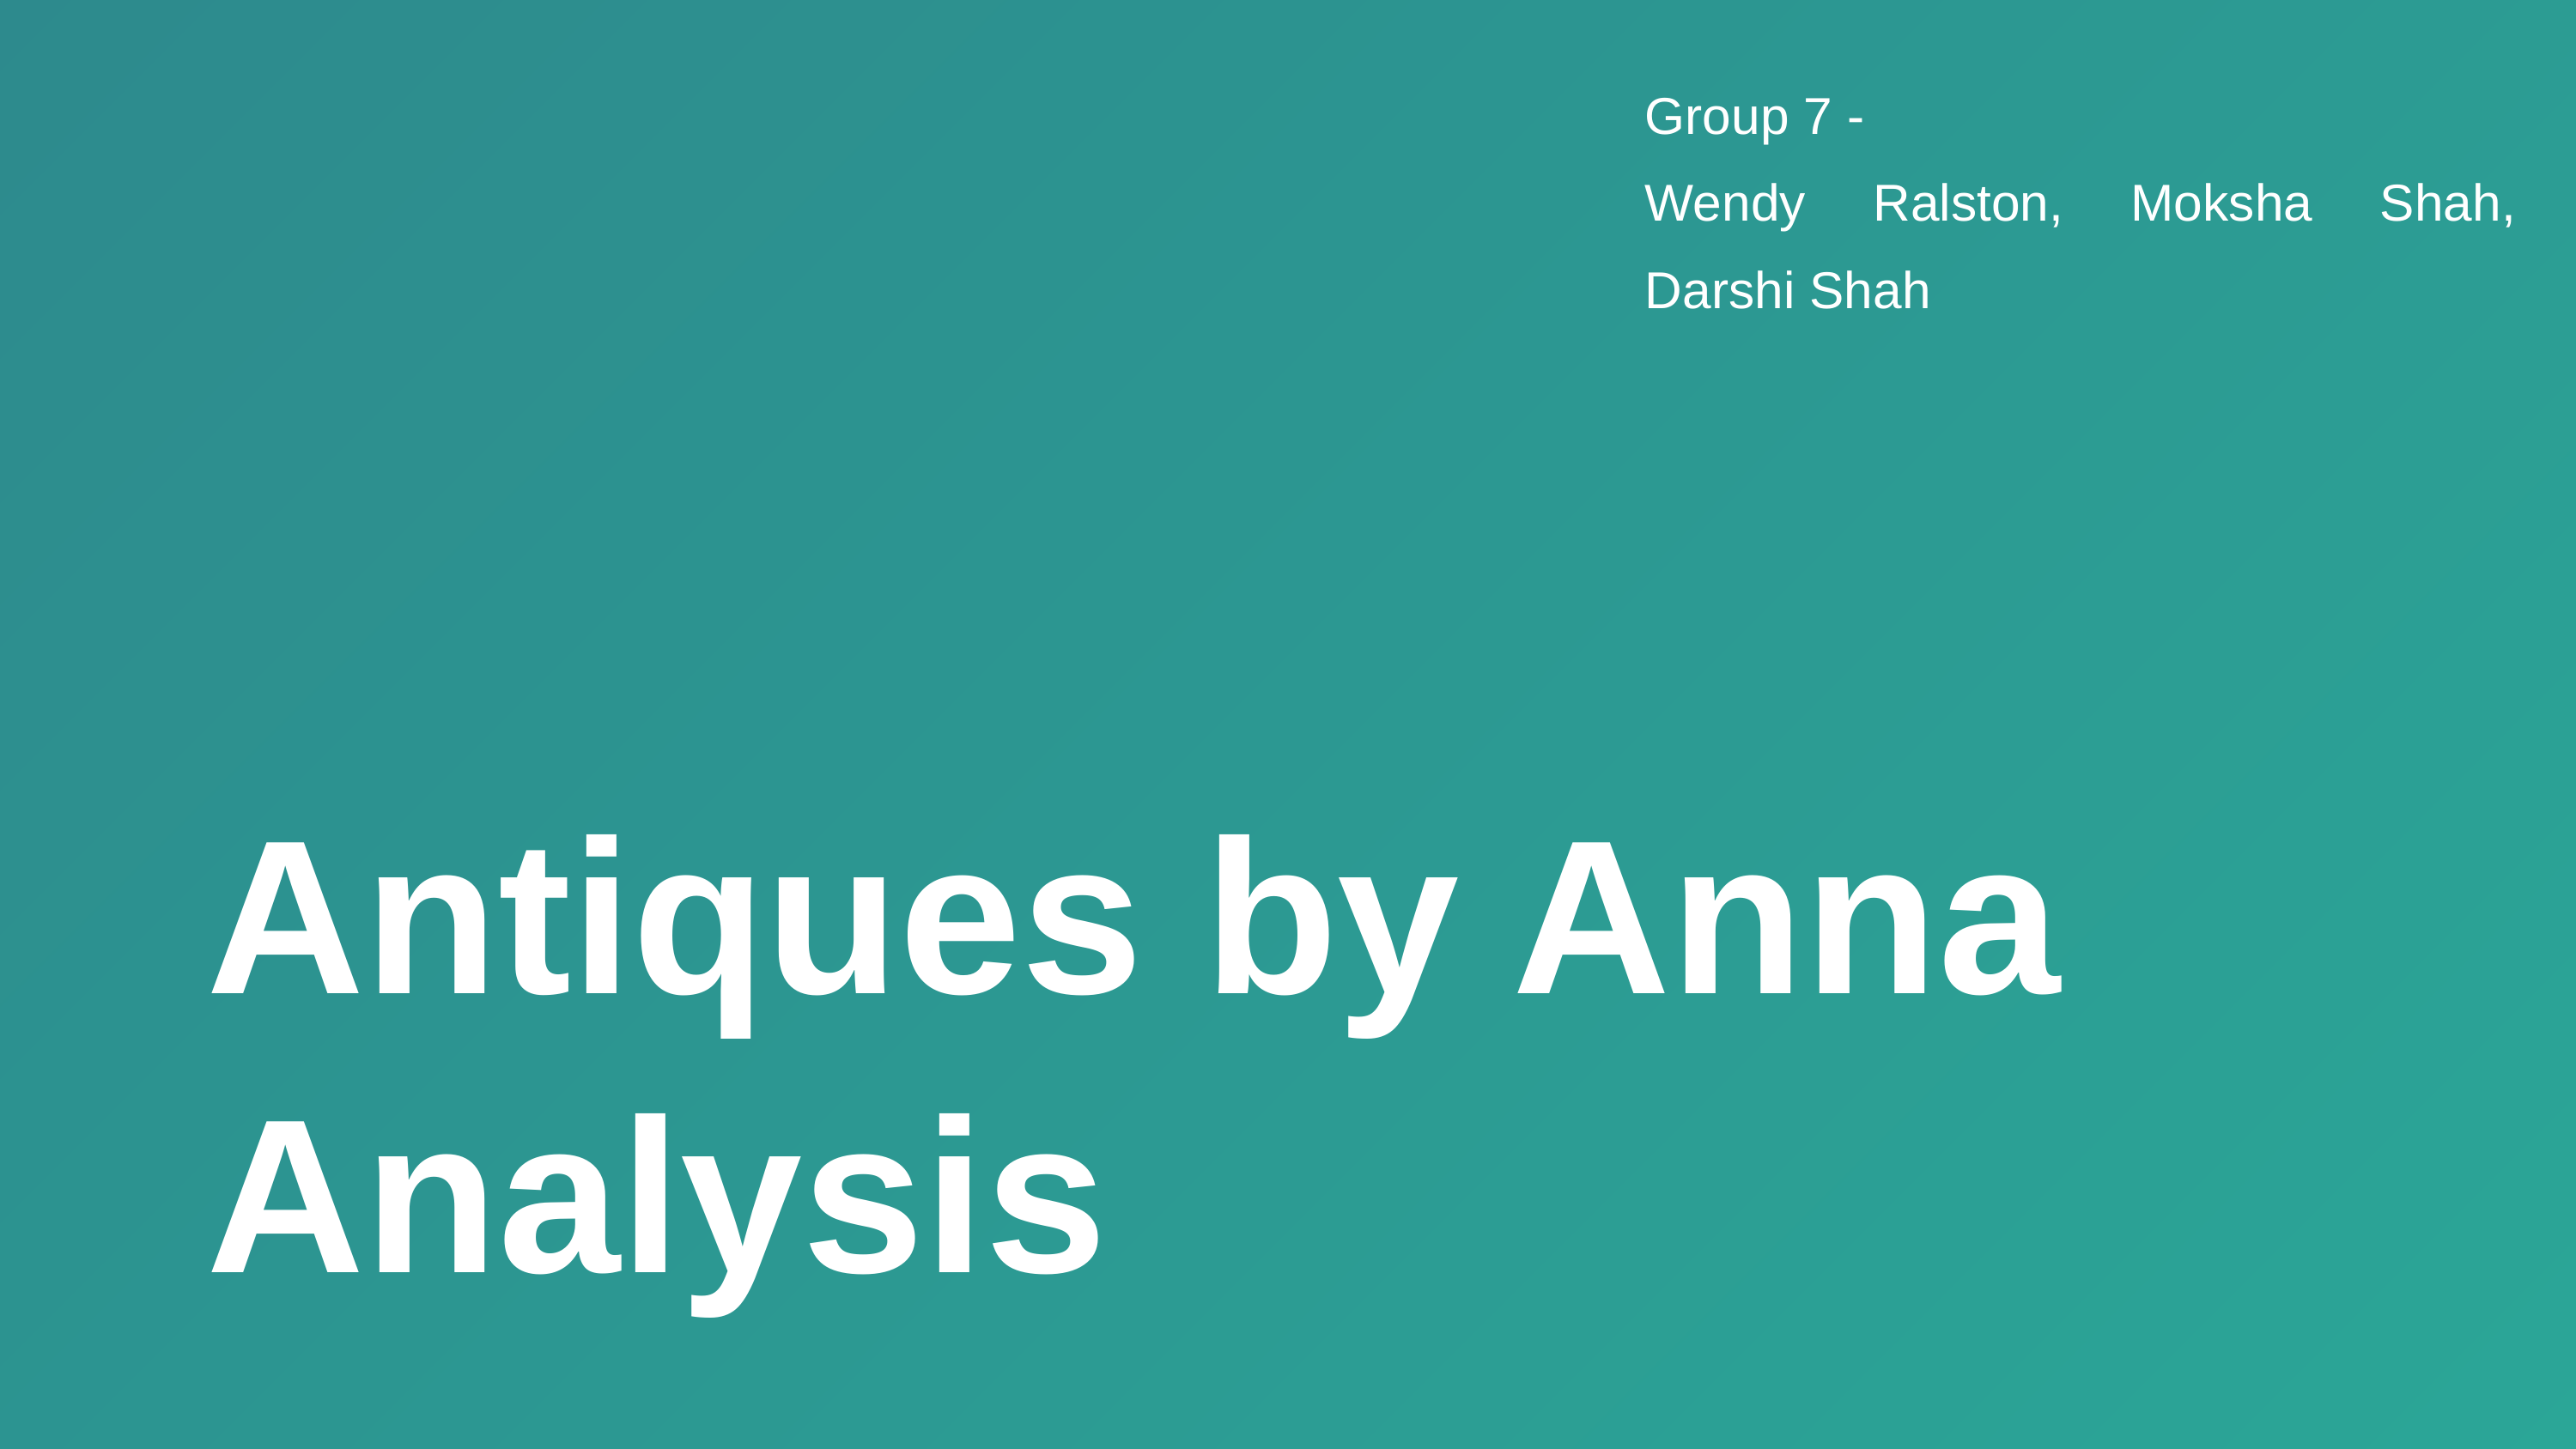

Group 7 -
Wendy Ralston, Moksha Shah, Darshi Shah
Antiques by Anna Analysis